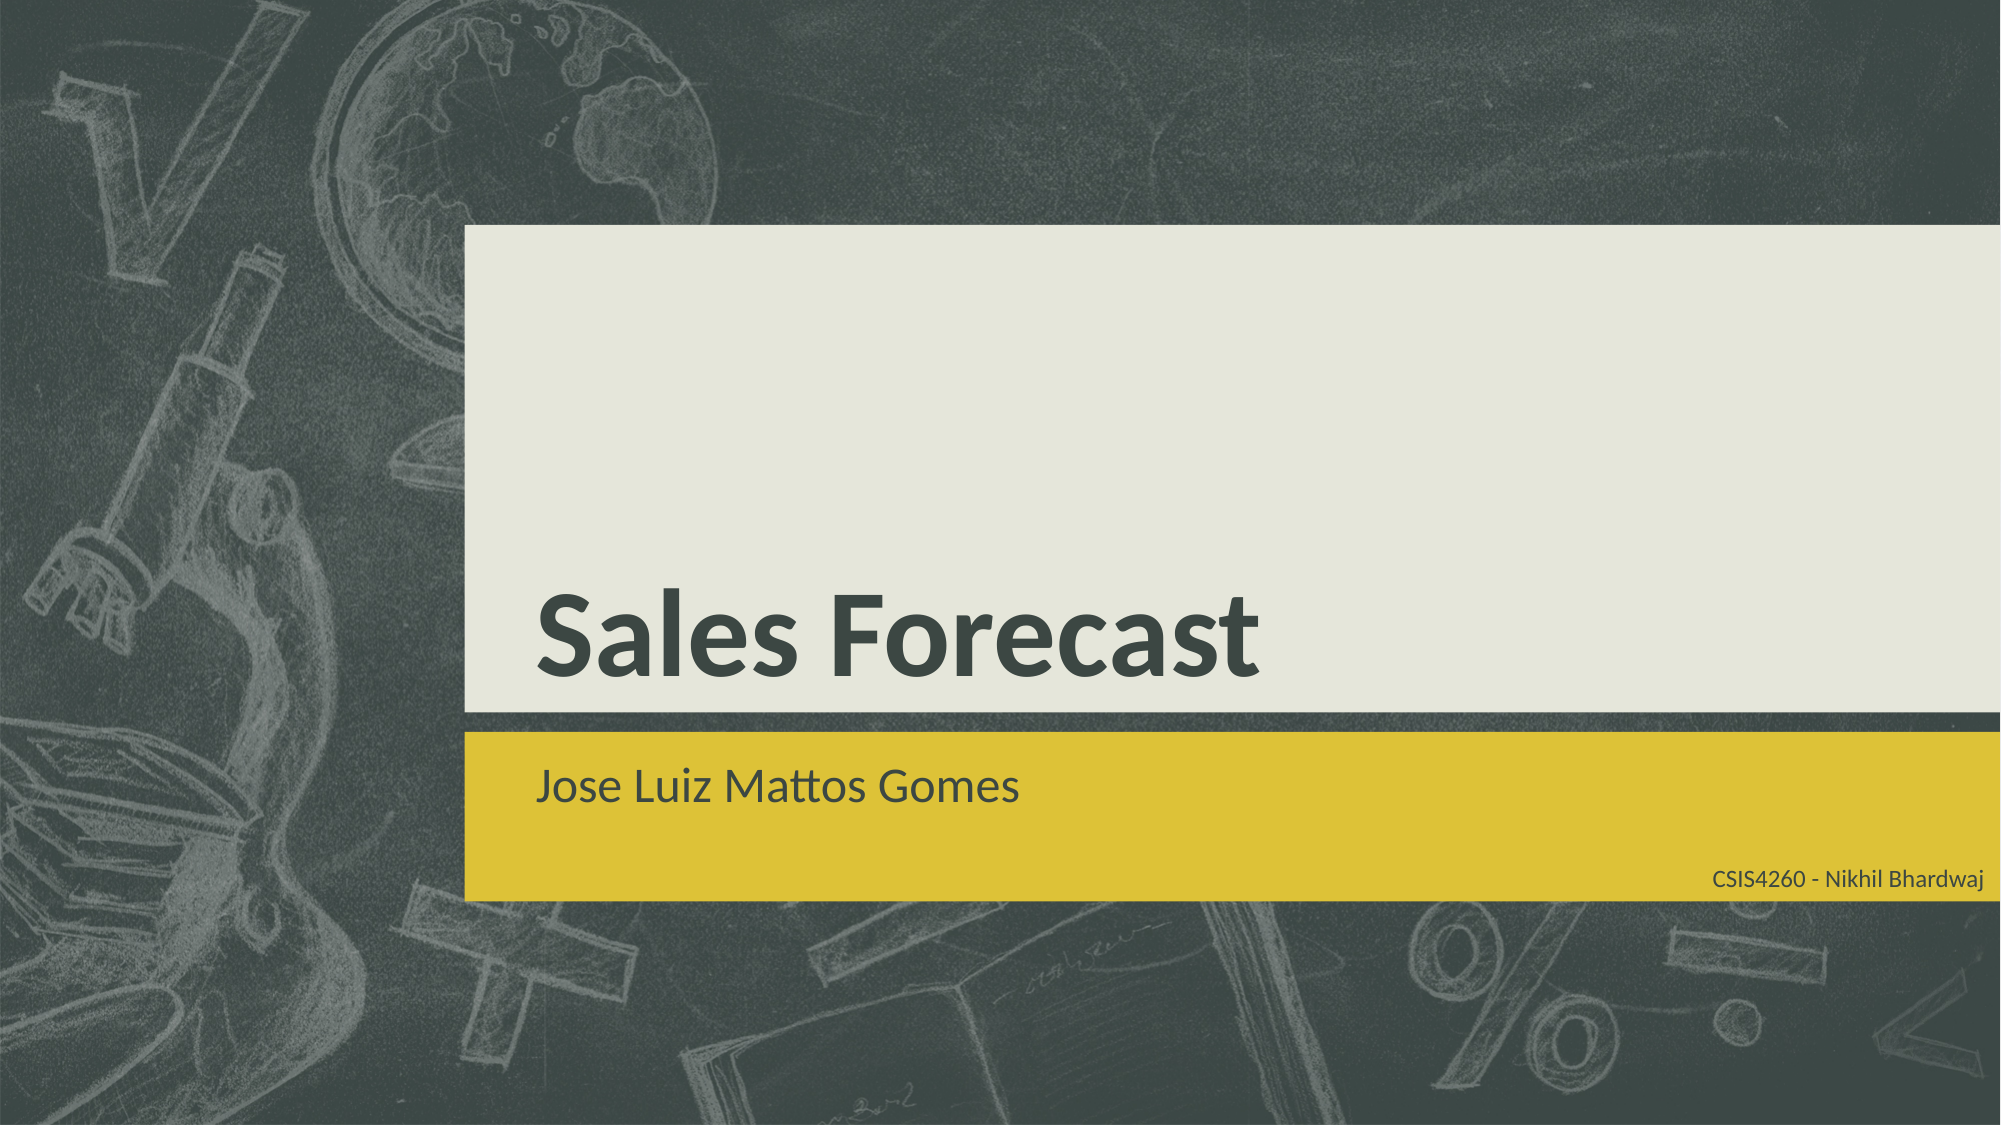

# Sales Forecast
Jose Luiz Mattos Gomes
CSIS4260 - Nikhil Bhardwaj